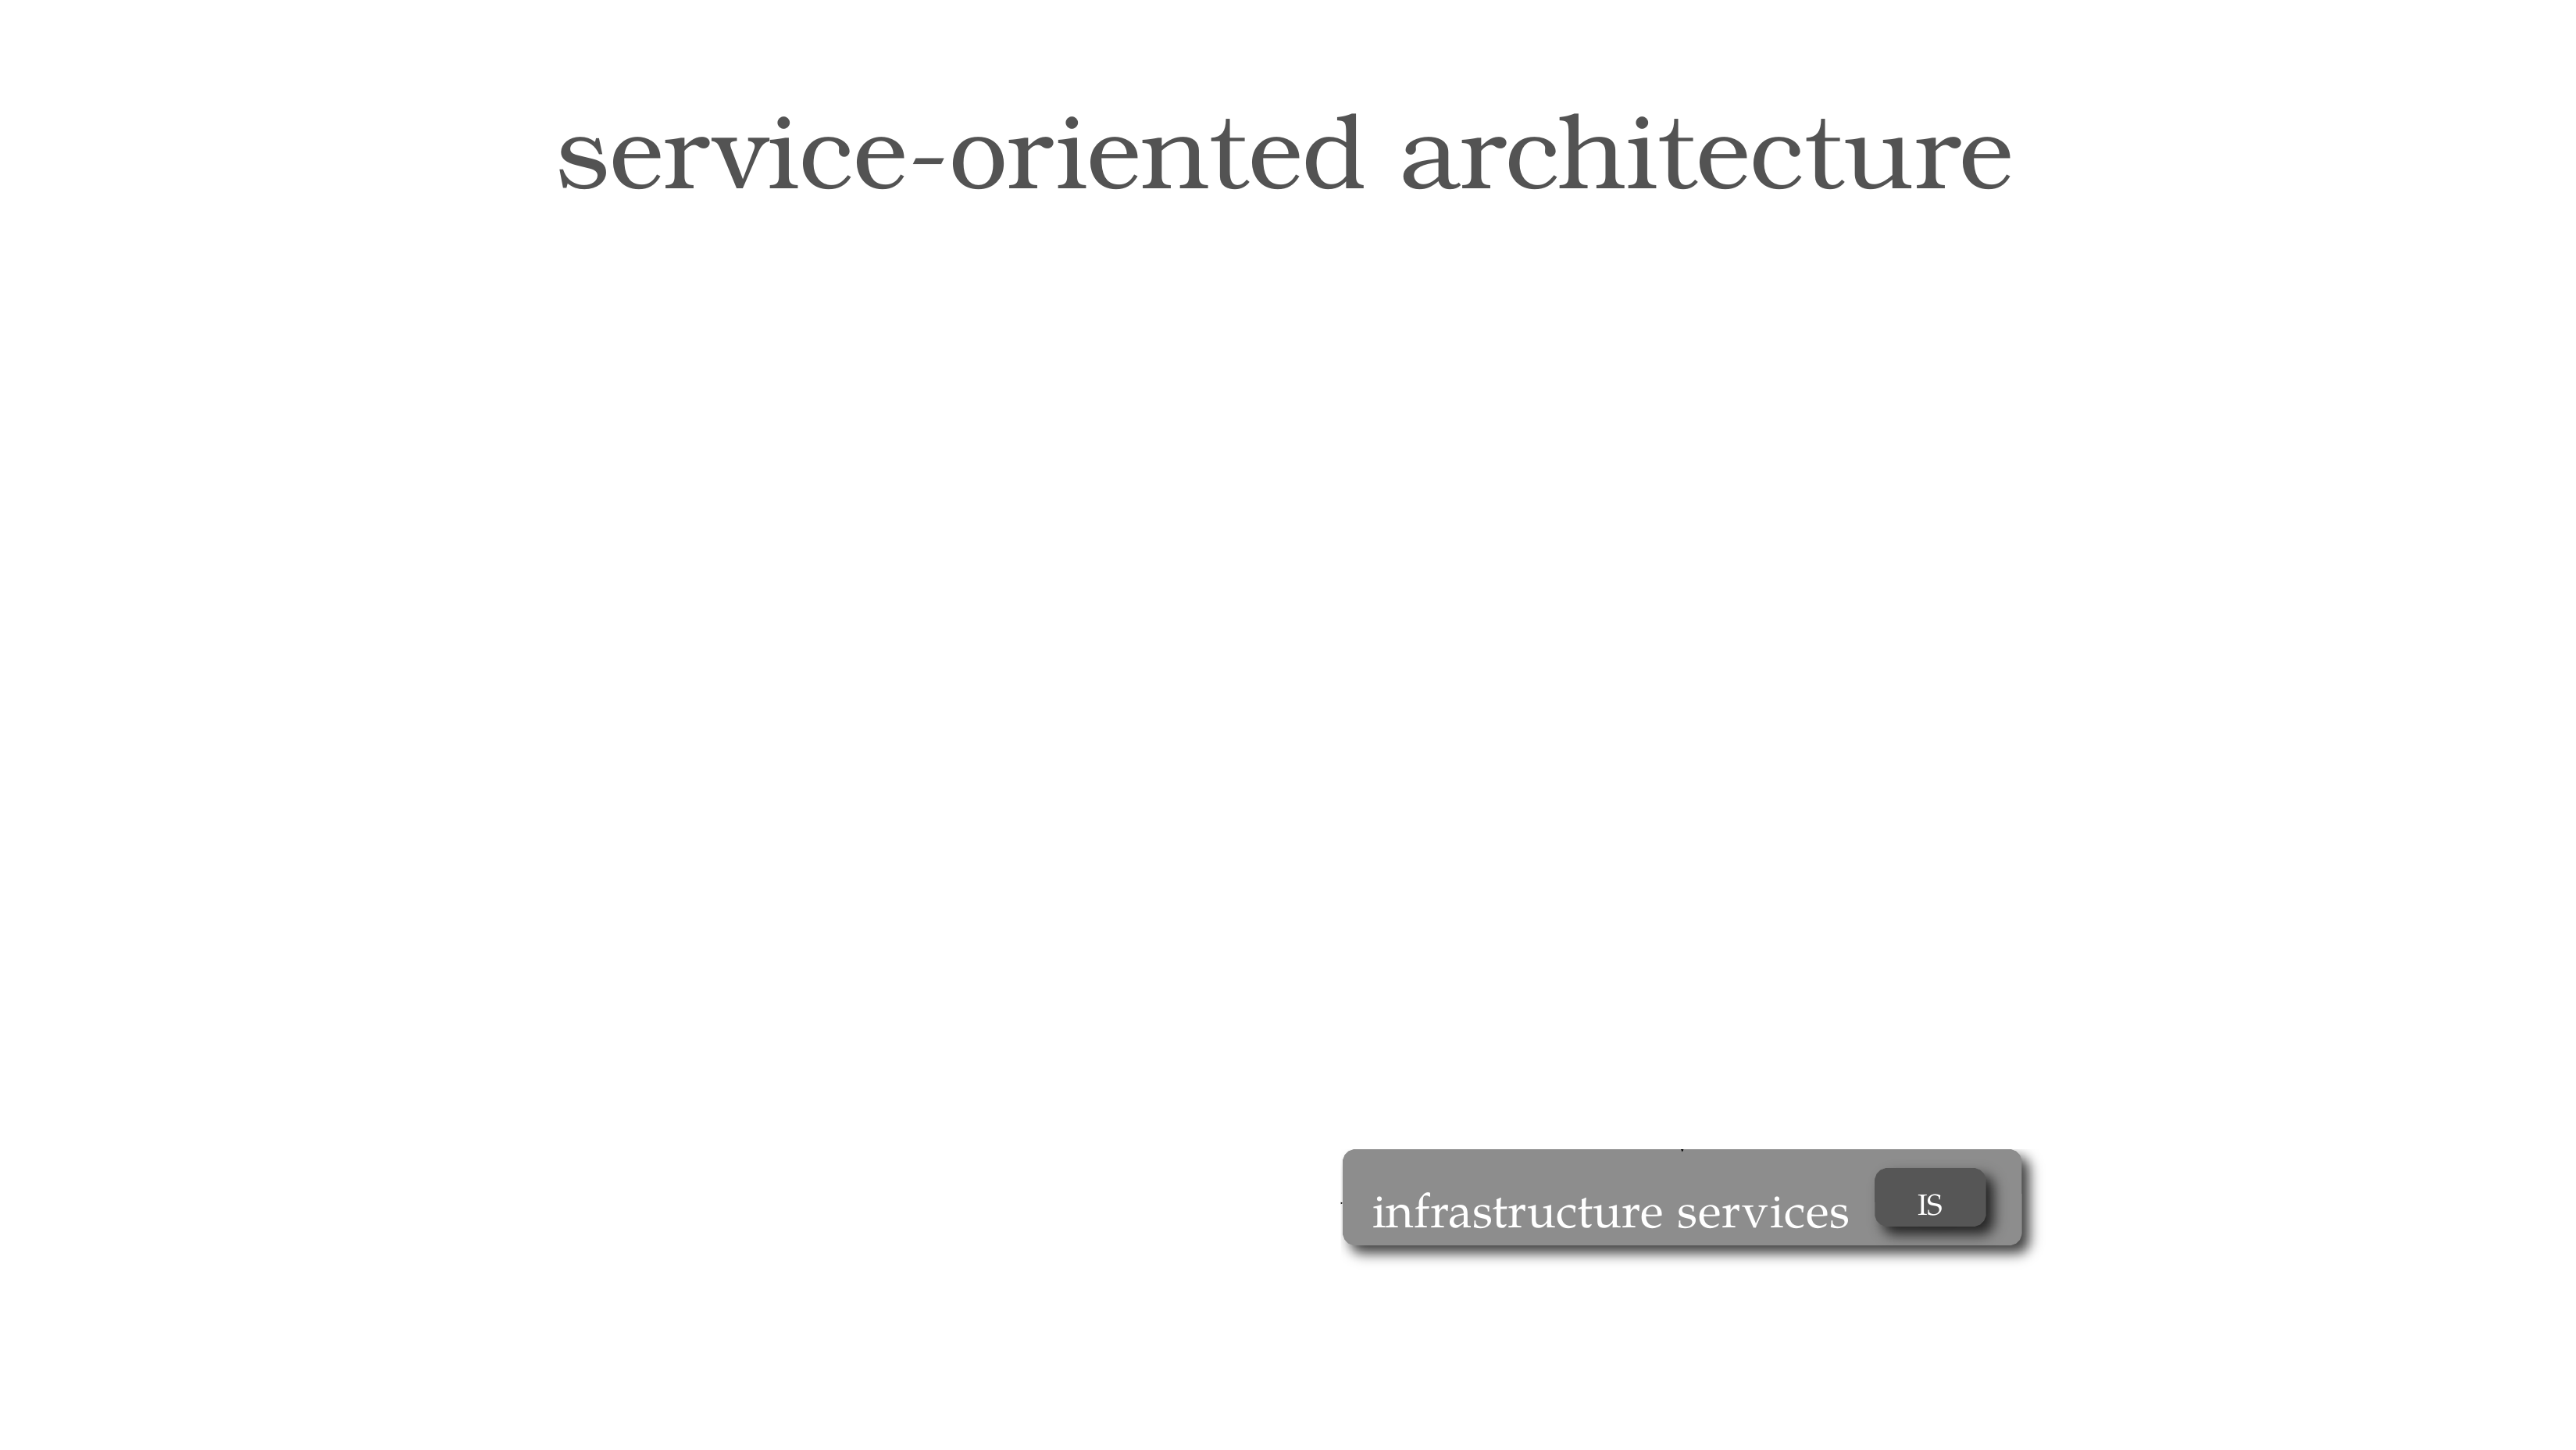

# service-oriented architecture

business services	BS	BS	BS	BS	BS	BS

message bus
process choreographer service orchestrator

enterprise services	ES	ES	ES	ES	ES	ES

application services	AS

infrastructure services
IS